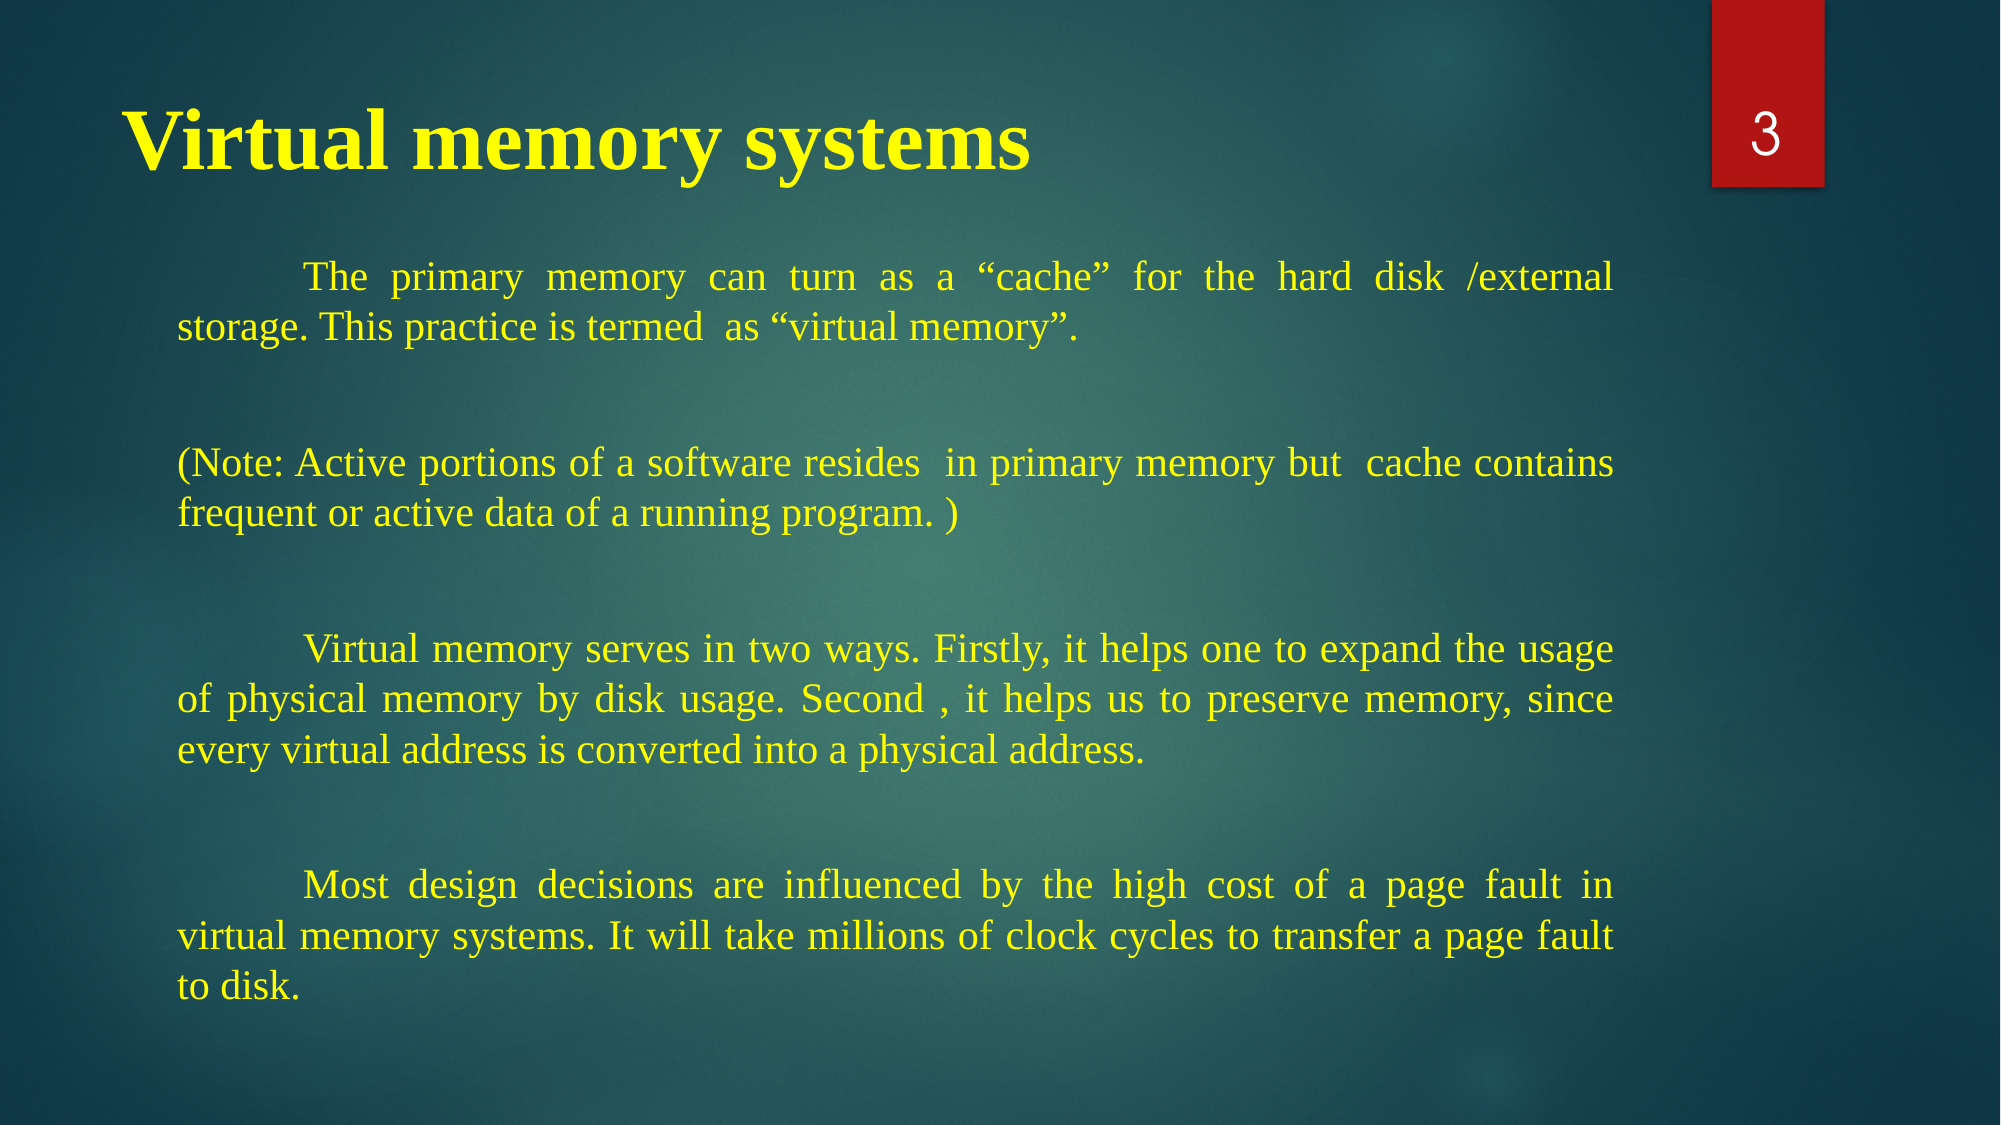

3
# Virtual memory systems
	The primary memory can turn as a “cache” for the hard disk /external storage. This practice is termed  as “virtual memory”.

(Note: Active portions of a software resides  in primary memory but  cache contains frequent or active data of a running program. )

		Virtual memory serves in two ways. Firstly, it helps one to expand the usage of physical memory by disk usage. Second , it helps us to preserve memory, since every virtual address is converted into a physical address.

		Most design decisions are influenced by the high cost of a page fault in virtual memory systems. It will take millions of clock cycles to transfer a page fault to disk.